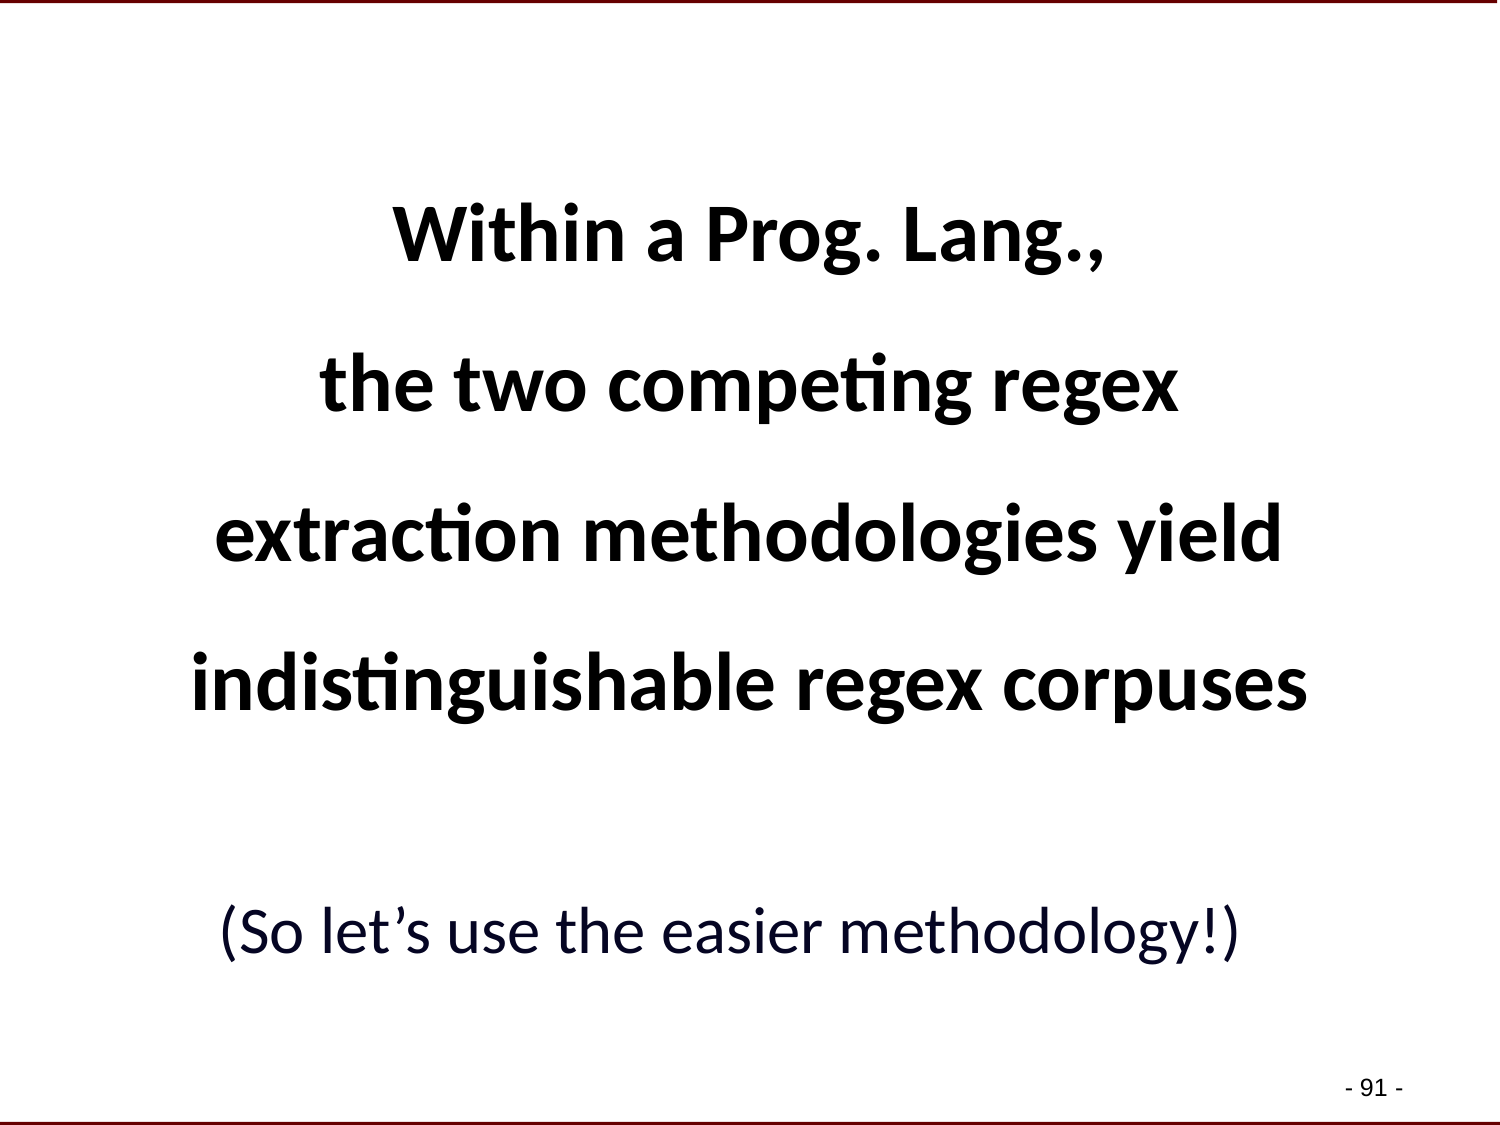

# Within a Prog. Lang., the two competing regex extraction methodologies yield indistinguishable regex corpuses
(So let’s use the easier methodology!)